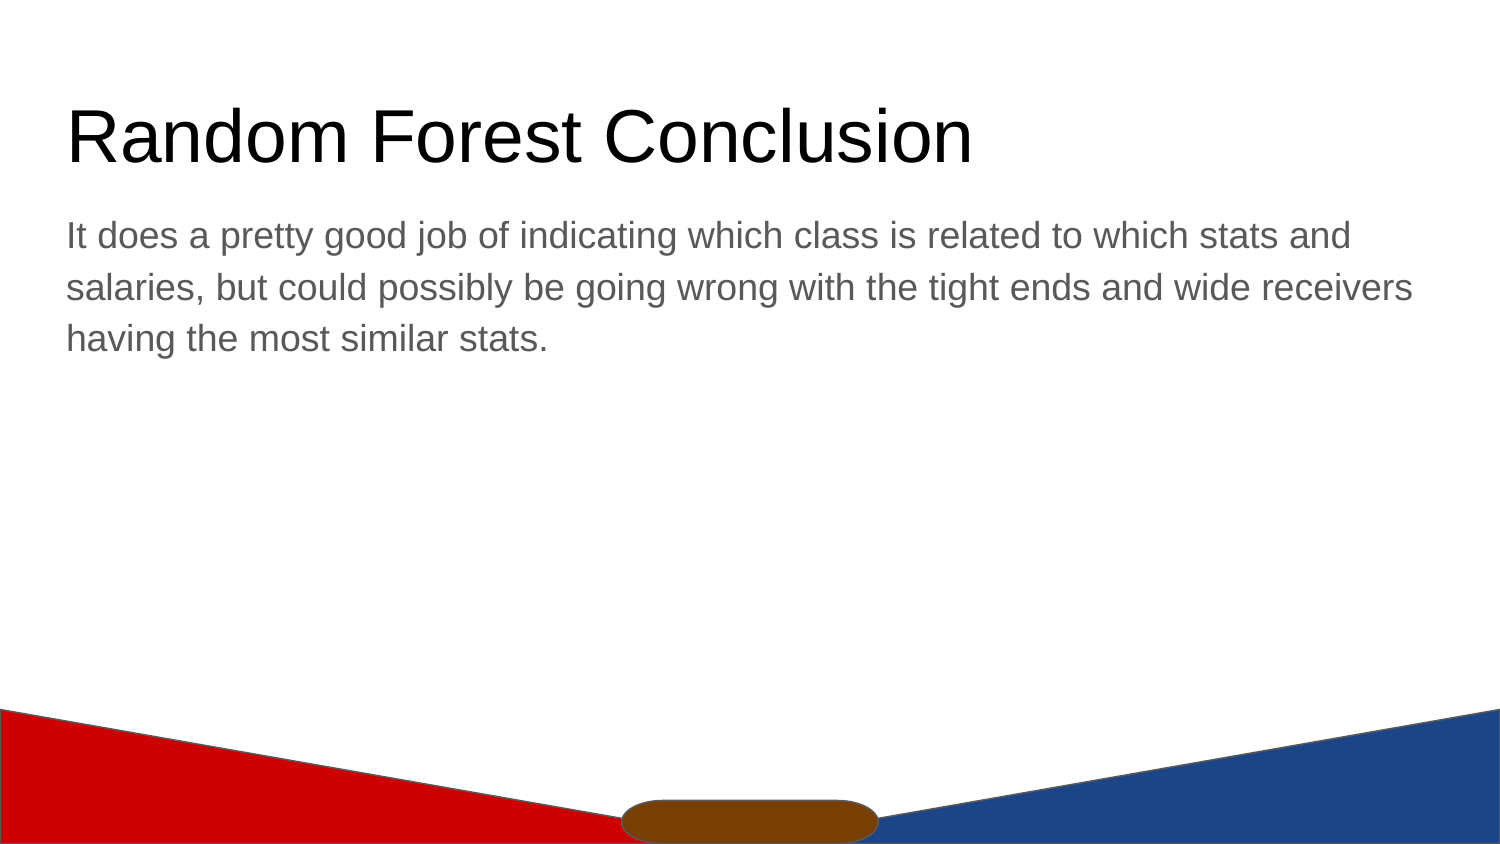

# Random Forest Conclusion
It does a pretty good job of indicating which class is related to which stats and salaries, but could possibly be going wrong with the tight ends and wide receivers having the most similar stats.